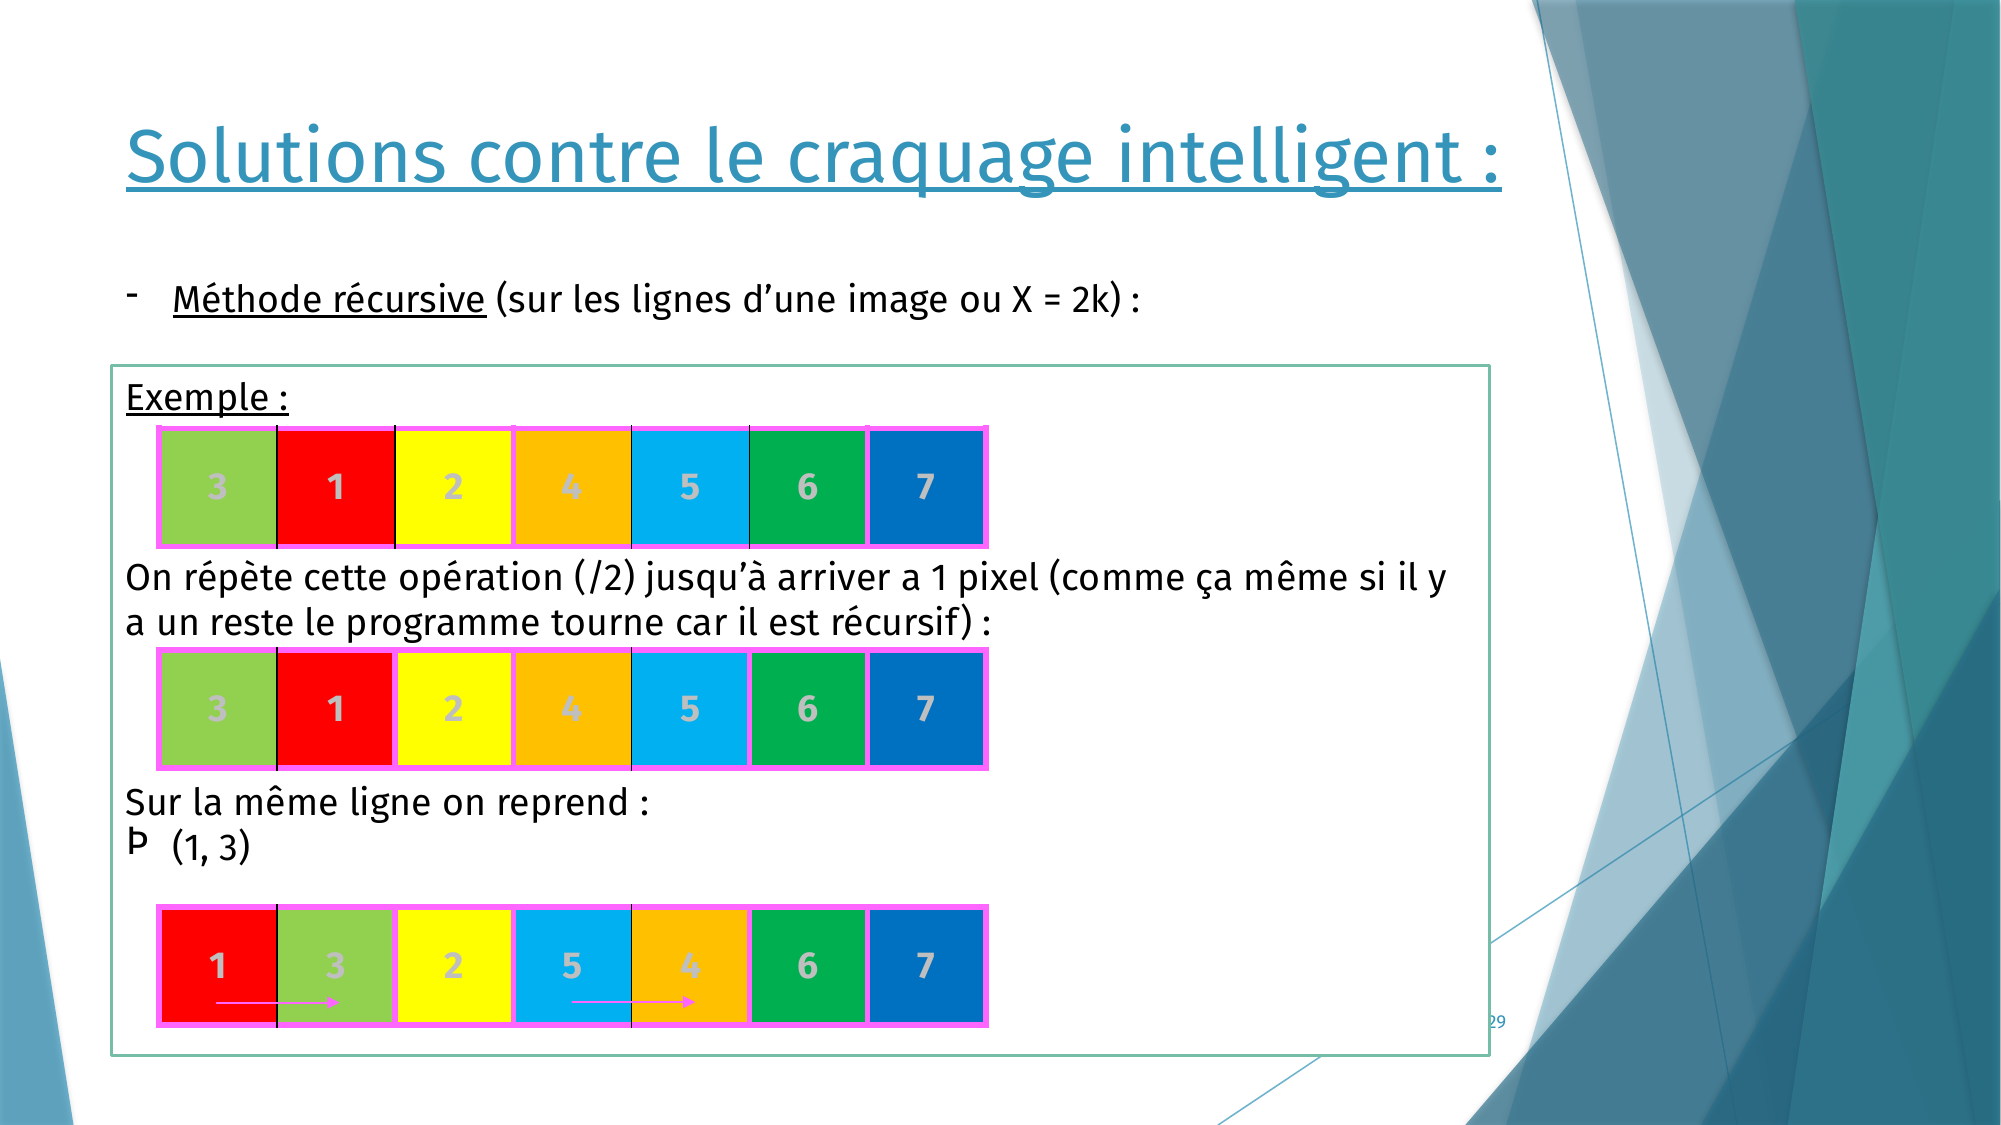

# Solutions contre le craquage intelligent :
Méthode récursive (sur les lignes d’une image ou X = 2k) :
Exemple :

On répète cette opération (/2) jusqu’à arriver a 1 pixel (comme ça même si il y a un reste le programme tourne car il est récursif) :

Sur la même ligne on reprend :
(1, 3)

| 3 | 1 | 2 | 4 | 5 | 6 | 7 |
| --- | --- | --- | --- | --- | --- | --- |
| 3 | 1 | 2 | 4 | 5 | 6 | 7 |
| --- | --- | --- | --- | --- | --- | --- |
| 1 | 3 | 2 | 5 | 4 | 6 | 7 |
| --- | --- | --- | --- | --- | --- | --- |
29